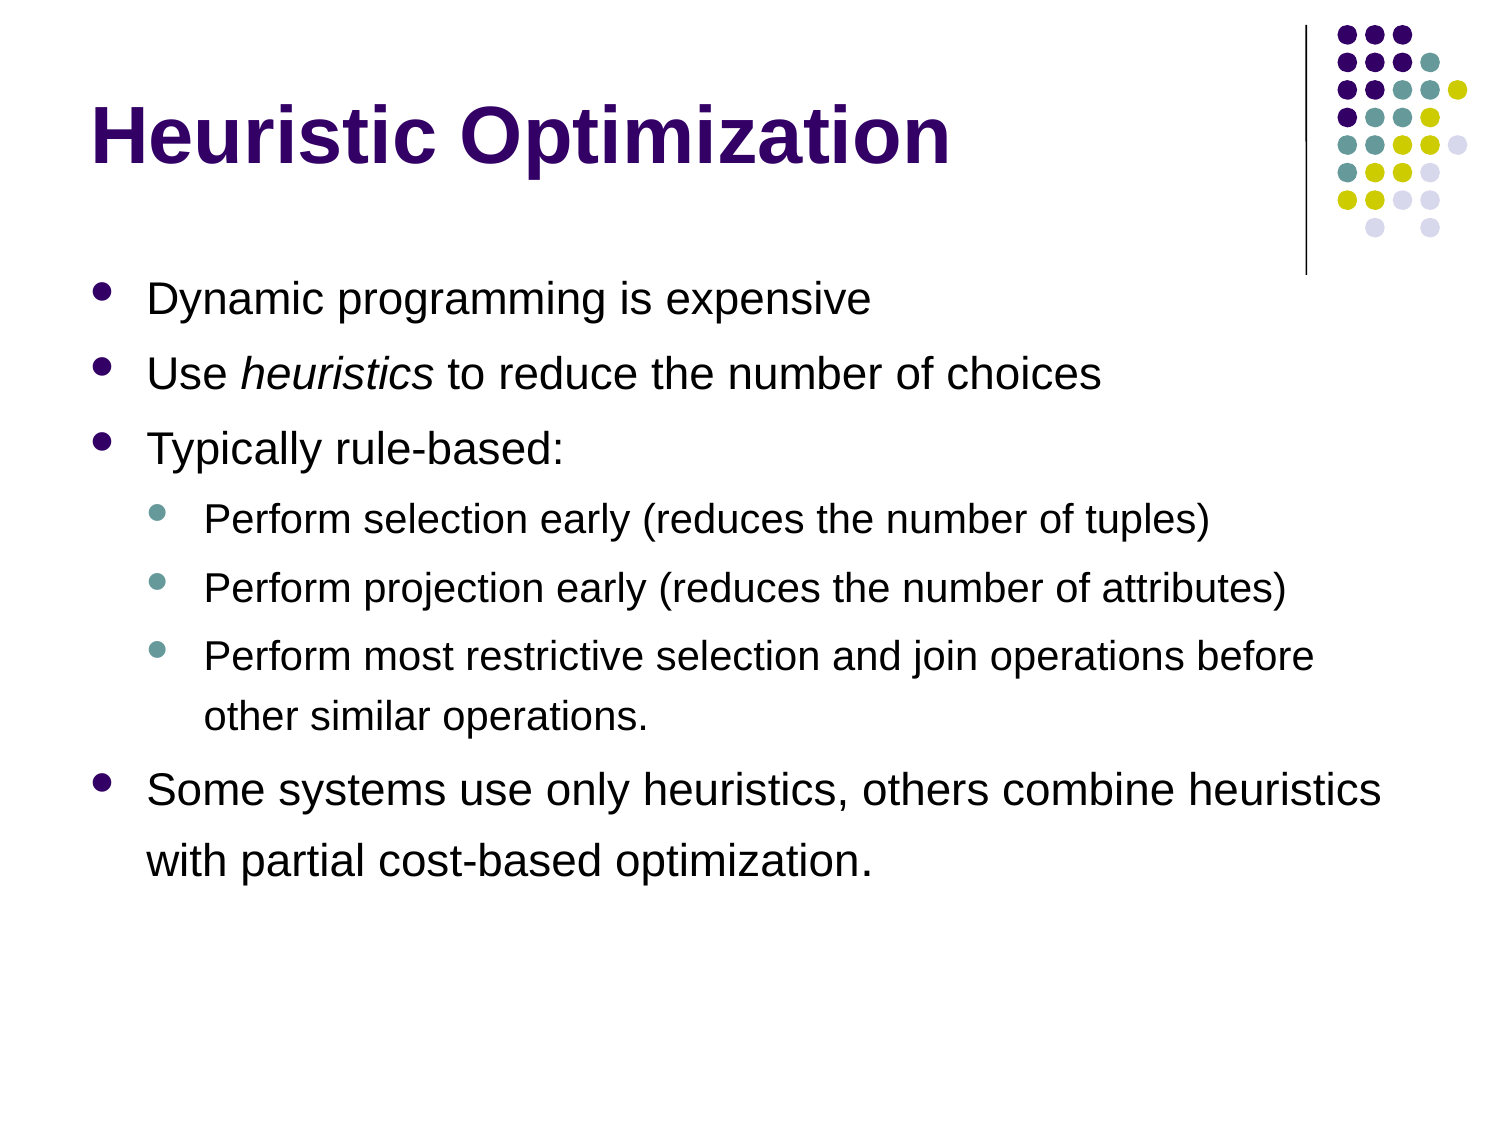

# Heuristic Optimization
Dynamic programming is expensive
Use heuristics to reduce the number of choices
Typically rule-based:
Perform selection early (reduces the number of tuples)
Perform projection early (reduces the number of attributes)
Perform most restrictive selection and join operations before other similar operations.
Some systems use only heuristics, others combine heuristics with partial cost-based optimization.